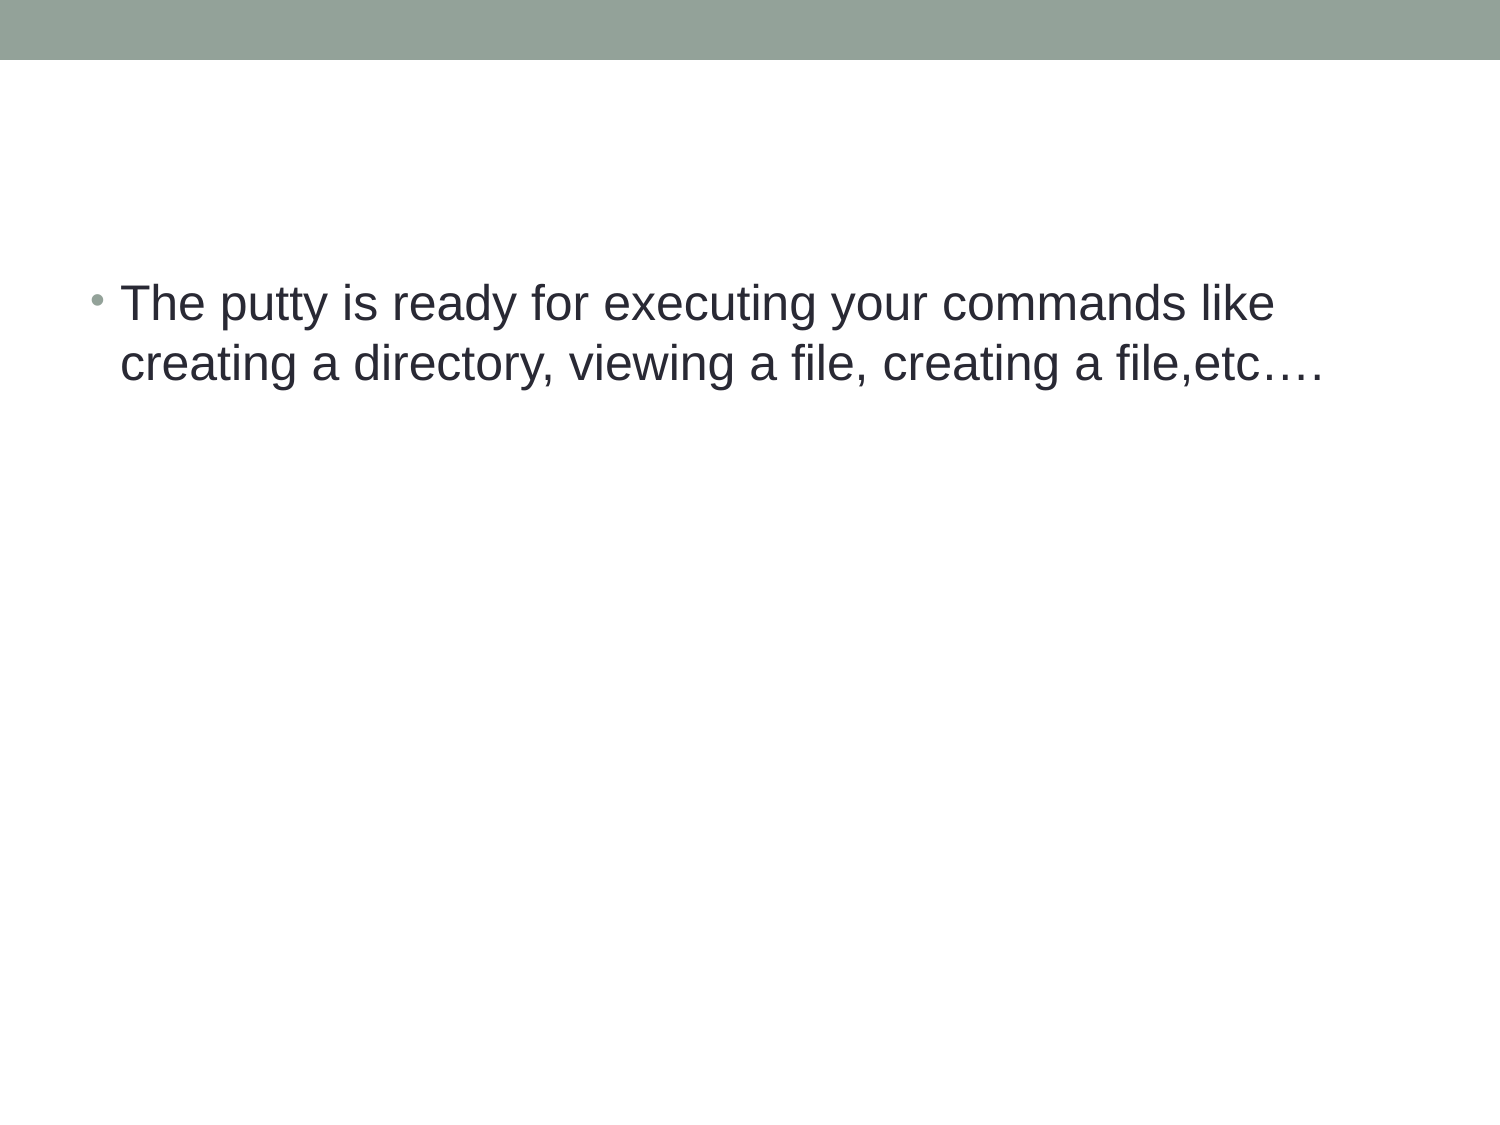

The putty is ready for executing your commands like creating a directory, viewing a file, creating a file,etc….